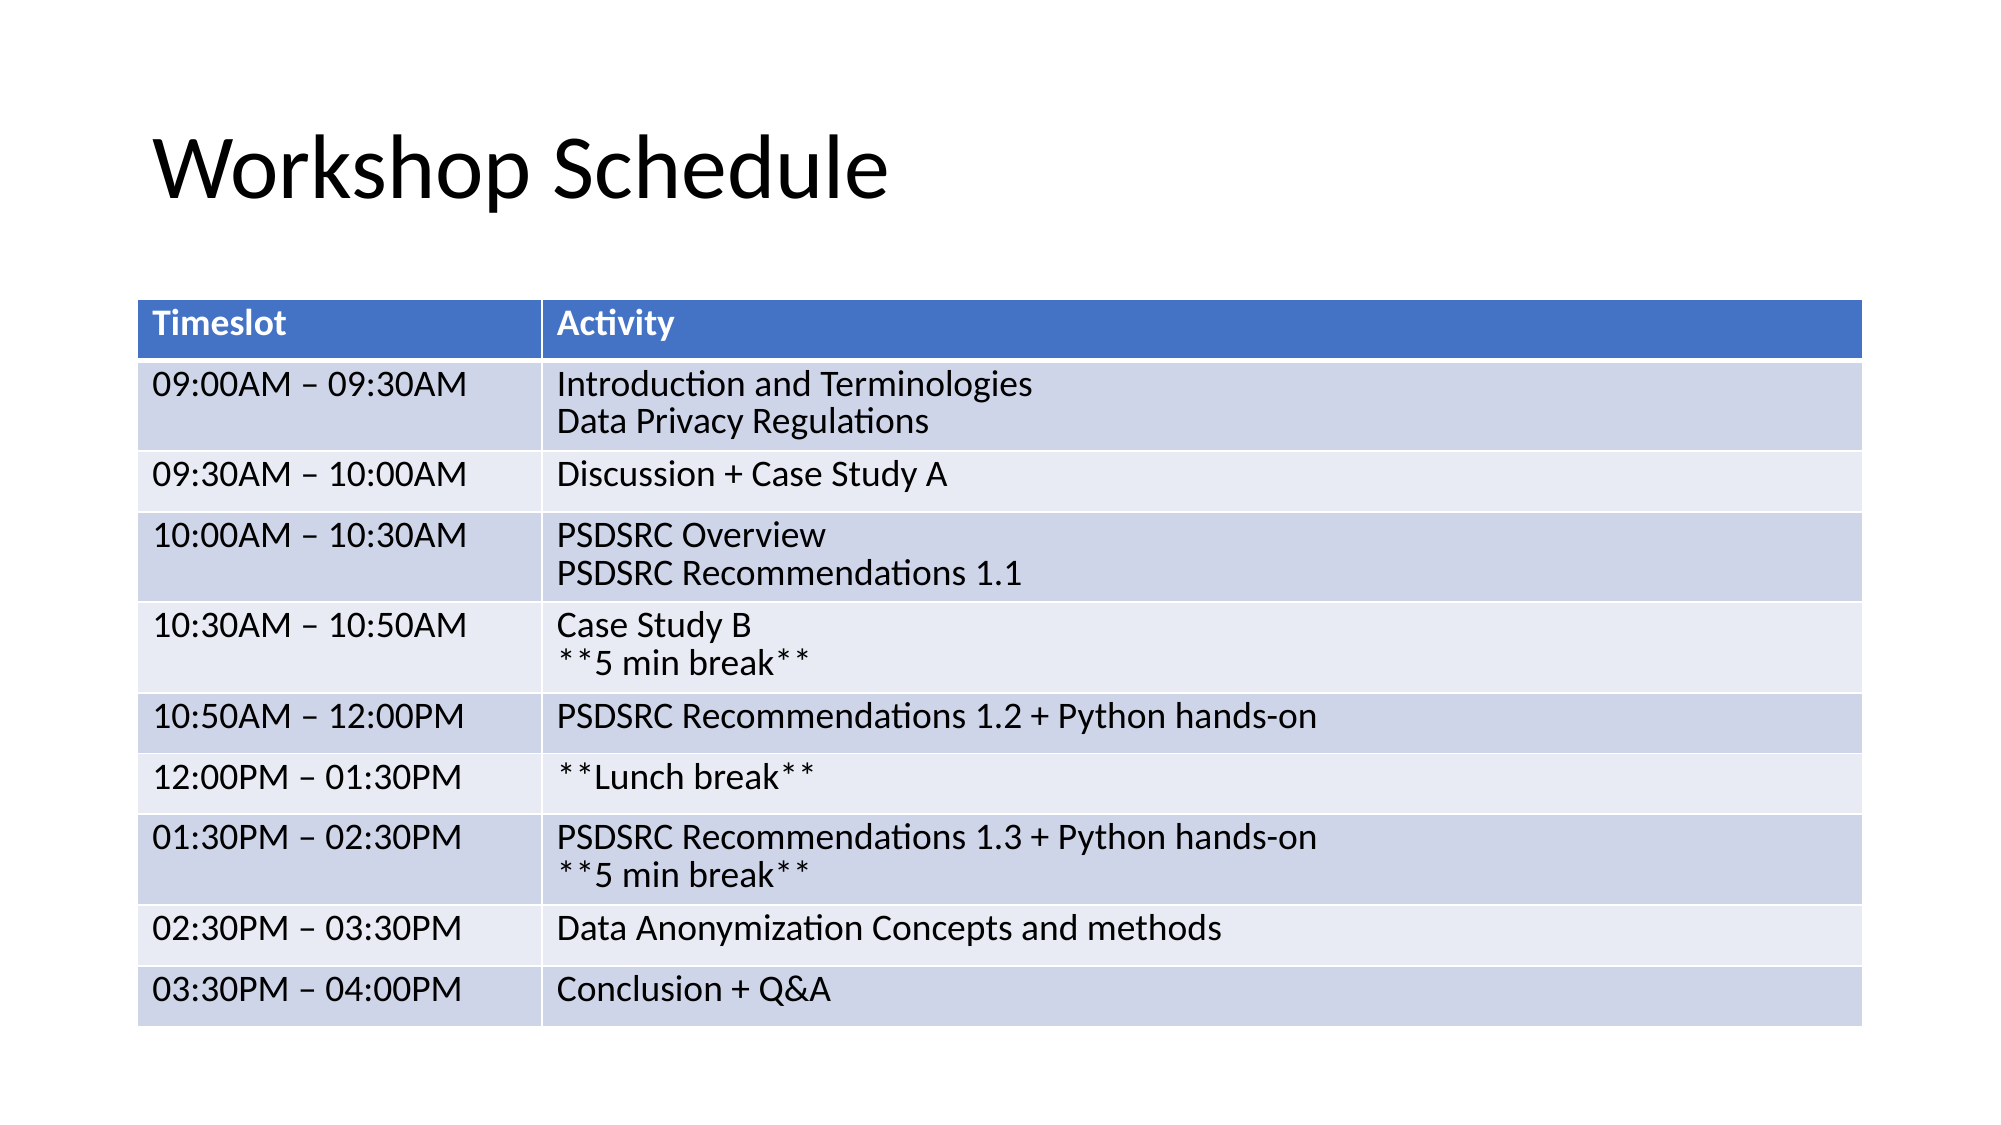

# Workshop Schedule
| Timeslot | Activity |
| --- | --- |
| 09:00AM – 09:30AM | Introduction and Terminologies Data Privacy Regulations |
| 09:30AM – 10:00AM | Discussion + Case Study A |
| 10:00AM – 10:30AM | PSDSRC Overview PSDSRC Recommendations 1.1 |
| 10:30AM – 10:50AM | Case Study B \*\*5 min break\*\* |
| 10:50AM – 12:00PM | PSDSRC Recommendations 1.2 + Python hands-on |
| 12:00PM – 01:30PM | \*\*Lunch break\*\* |
| 01:30PM – 02:30PM | PSDSRC Recommendations 1.3 + Python hands-on \*\*5 min break\*\* |
| 02:30PM – 03:30PM | Data Anonymization Concepts and methods |
| 03:30PM – 04:00PM | Conclusion + Q&A |